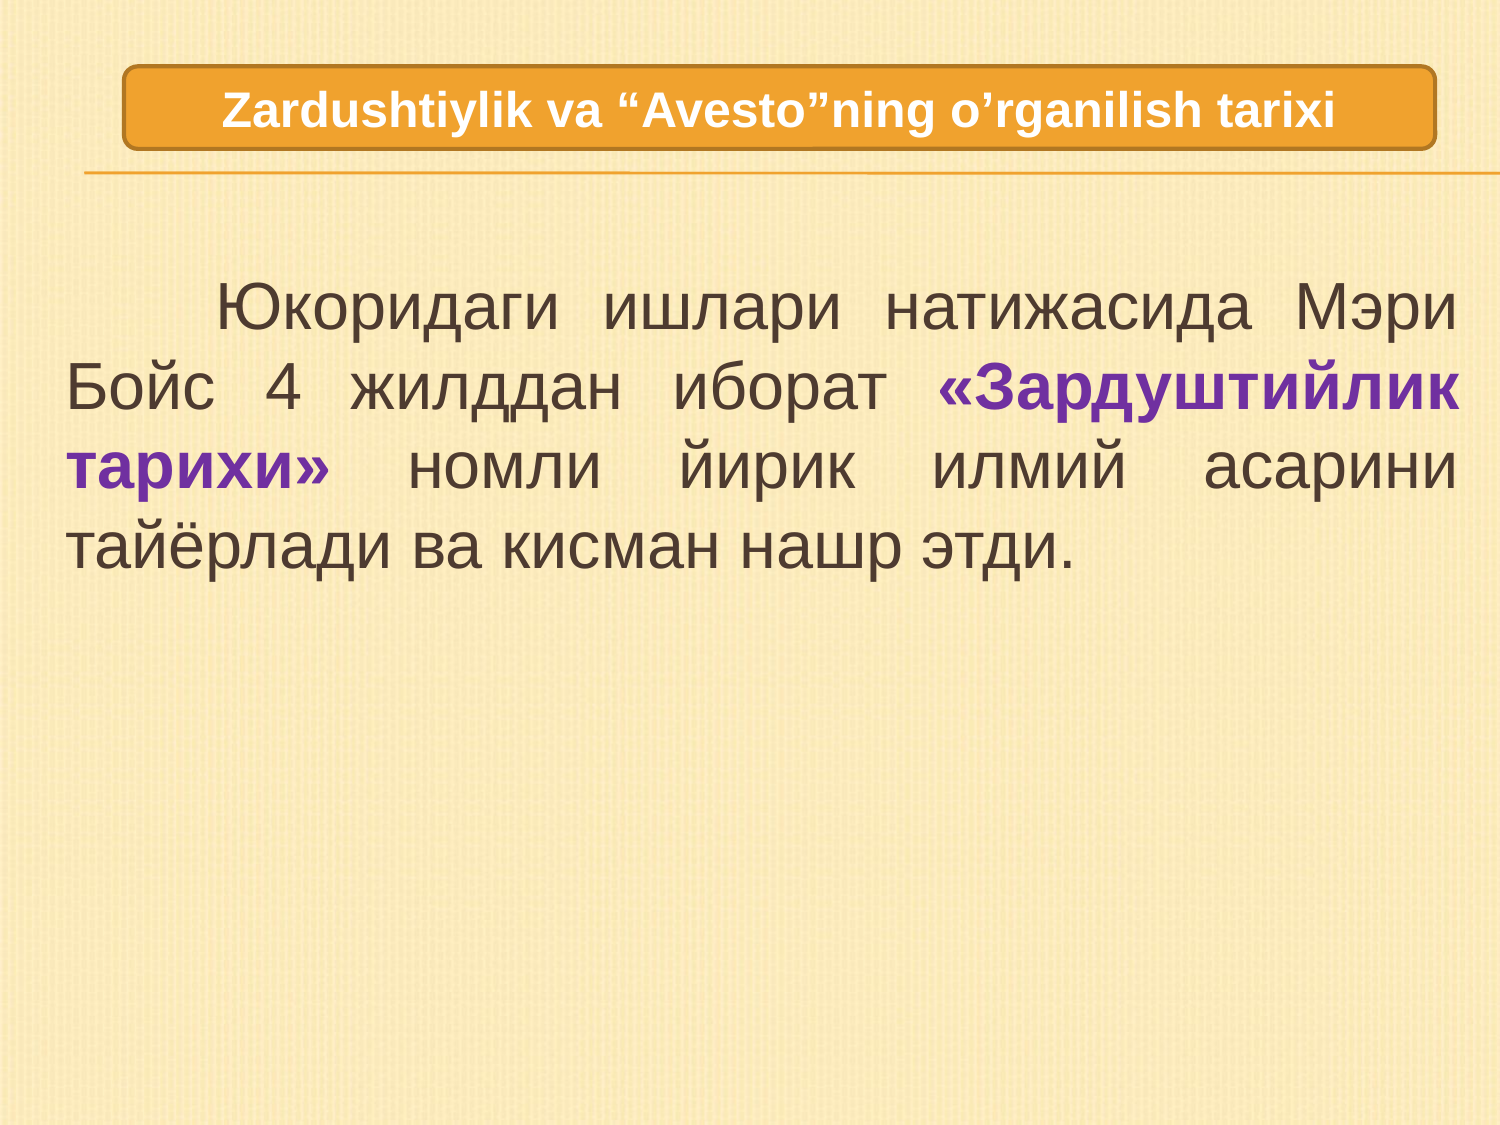

Zardushtiylik va “Avesto”ning o’rganilish tarixi
	Юкоридаги ишлари натижасида Мэри Бойс 4 жилддан иборат «Зардуштийлик тарихи» номли йирик илмий асарини тайёрлади ва кисман нашр этди.